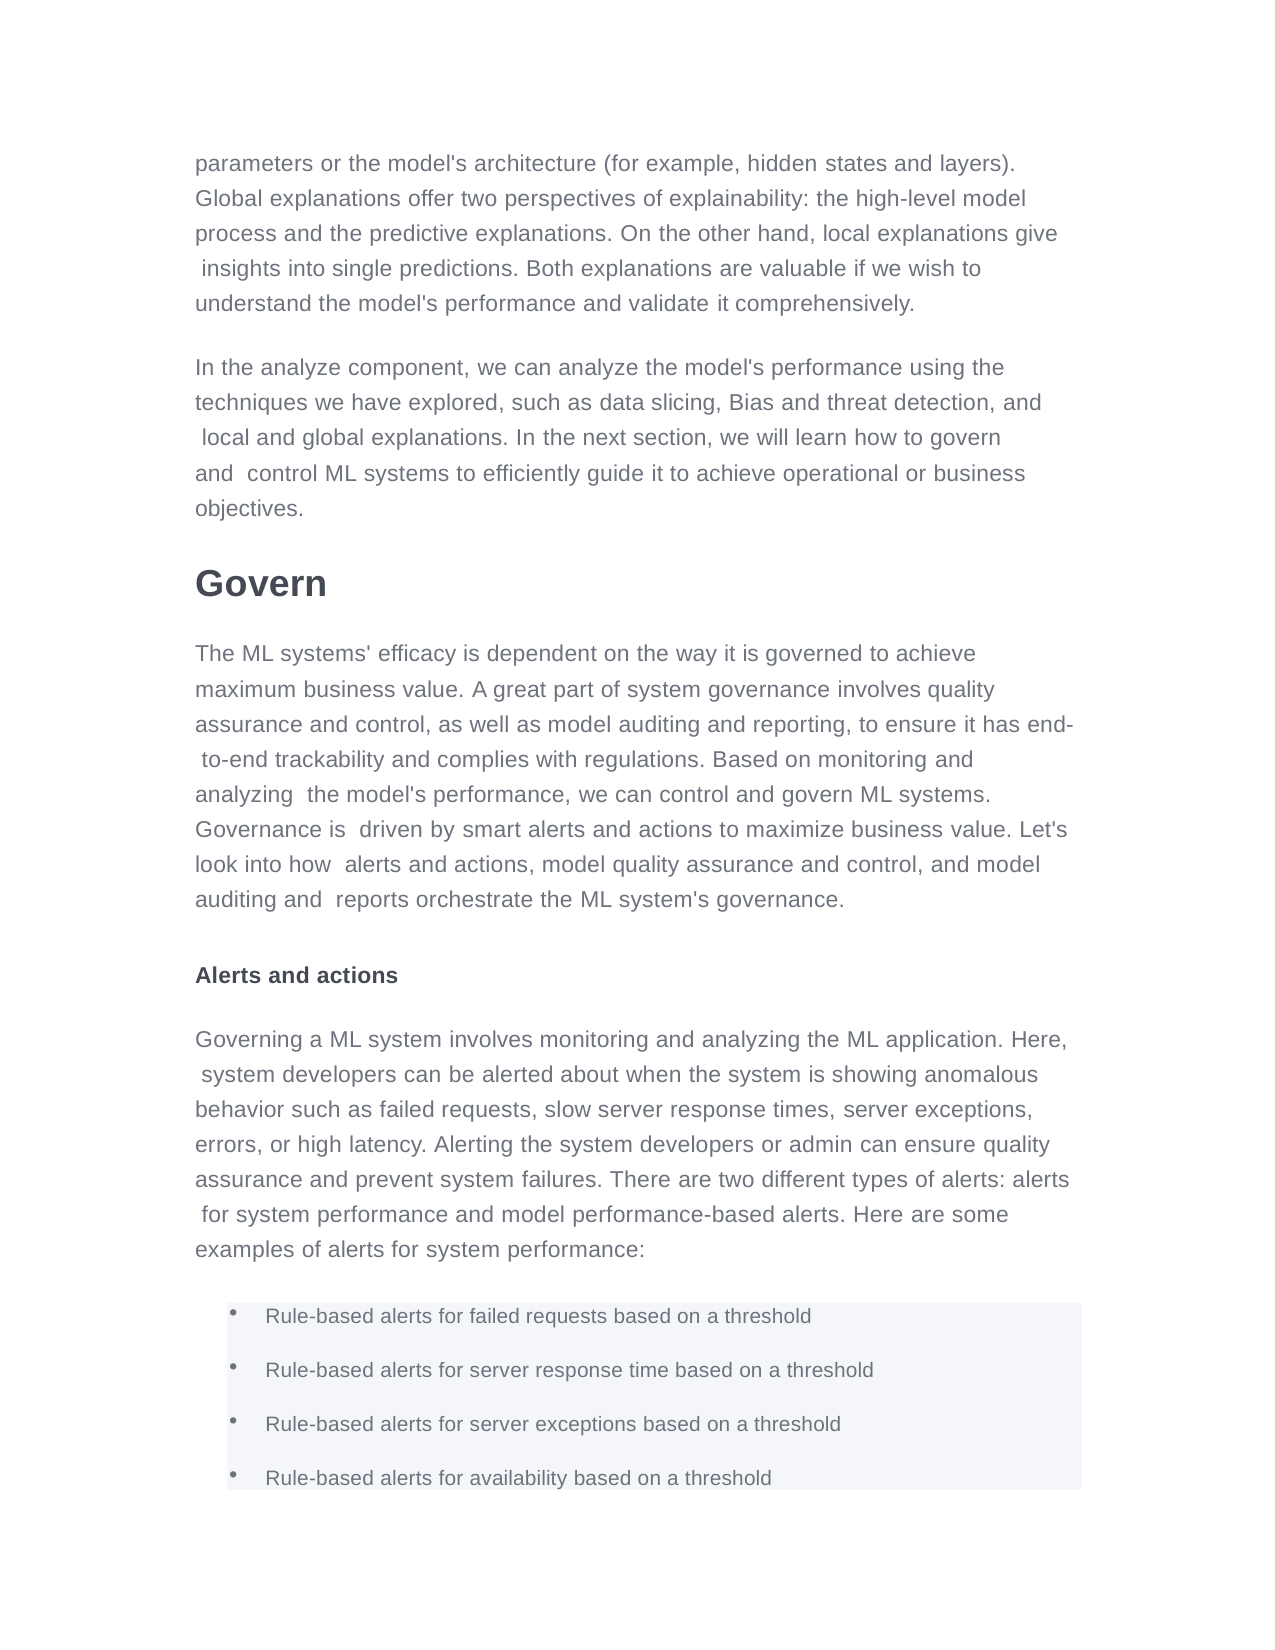

parameters or the model's architecture (for example, hidden states and layers).  Global explanations offer two perspectives of explainability: the high-level model  process and the predictive explanations. On the other hand, local explanations give  insights into single predictions. Both explanations are valuable if we wish to  understand the model's performance and validate it comprehensively.

In the analyze component, we can analyze the model's performance using the  techniques we have explored, such as data slicing, Bias and threat detection, and  local and global explanations. In the next section, we will learn how to govern and  control ML systems to efficiently guide it to achieve operational or business  objectives.
Govern
The ML systems' efficacy is dependent on the way it is governed to achieve  maximum business value. A great part of system governance involves quality  assurance and control, as well as model auditing and reporting, to ensure it has end-  to-end trackability and complies with regulations. Based on monitoring and analyzing  the model's performance, we can control and govern ML systems. Governance is  driven by smart alerts and actions to maximize business value. Let's look into how  alerts and actions, model quality assurance and control, and model auditing and  reports orchestrate the ML system's governance.

Alerts and actions

Governing a ML system involves monitoring and analyzing the ML application. Here,  system developers can be alerted about when the system is showing anomalous  behavior such as failed requests, slow server response times, server exceptions,  errors, or high latency. Alerting the system developers or admin can ensure quality  assurance and prevent system failures. There are two different types of alerts: alerts  for system performance and model performance-based alerts. Here are some  examples of alerts for system performance:
Rule-based alerts for failed requests based on a threshold

Rule-based alerts for server response time based on a threshold

Rule-based alerts for server exceptions based on a threshold

Rule-based alerts for availability based on a threshold